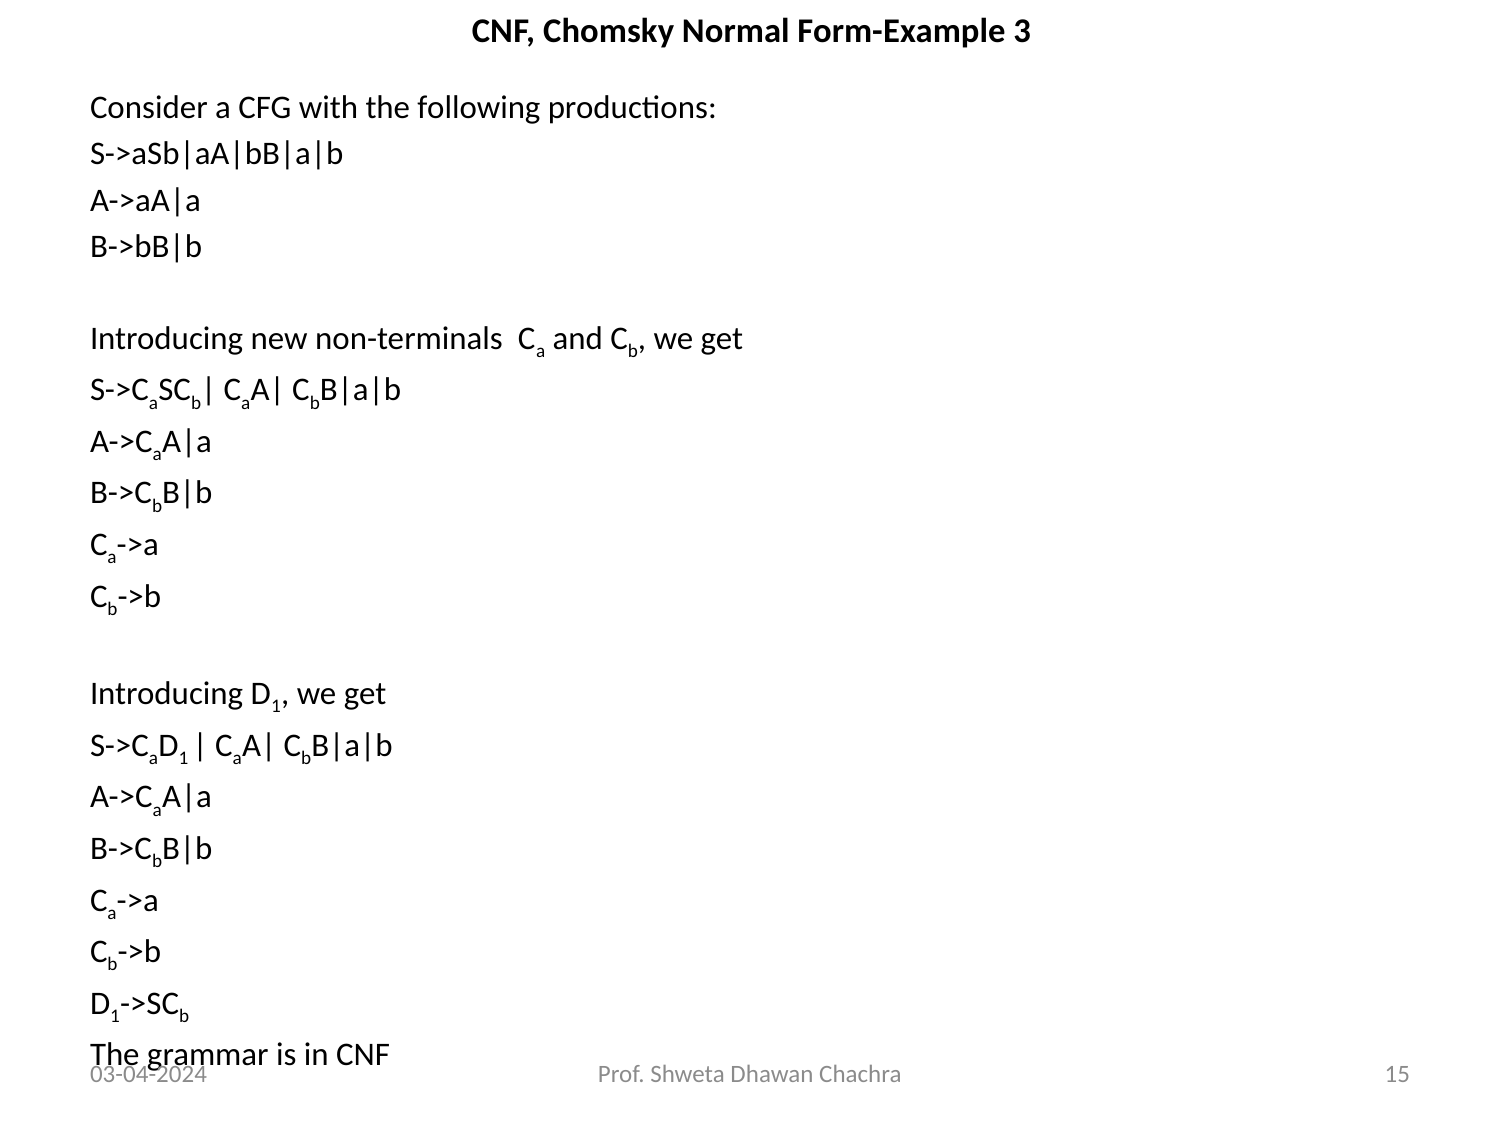

# CNF, Chomsky Normal Form-Example 3
Consider a CFG with the following productions:
S->aSb|aA|bB|a|b
A->aA|a
B->bB|b

Introducing new non-terminals  Ca and Cb, we get
S->CaSCb| CaA| CbB|a|b
A->CaA|a
B->CbB|b
Ca->a
Cb->b

Introducing D1, we get
S->CaD1 | CaA| CbB|a|b
A->CaA|a
B->CbB|b
Ca->a
Cb->b
D1->SCb
The grammar is in CNF

03-04-2024
Prof. Shweta Dhawan Chachra
15